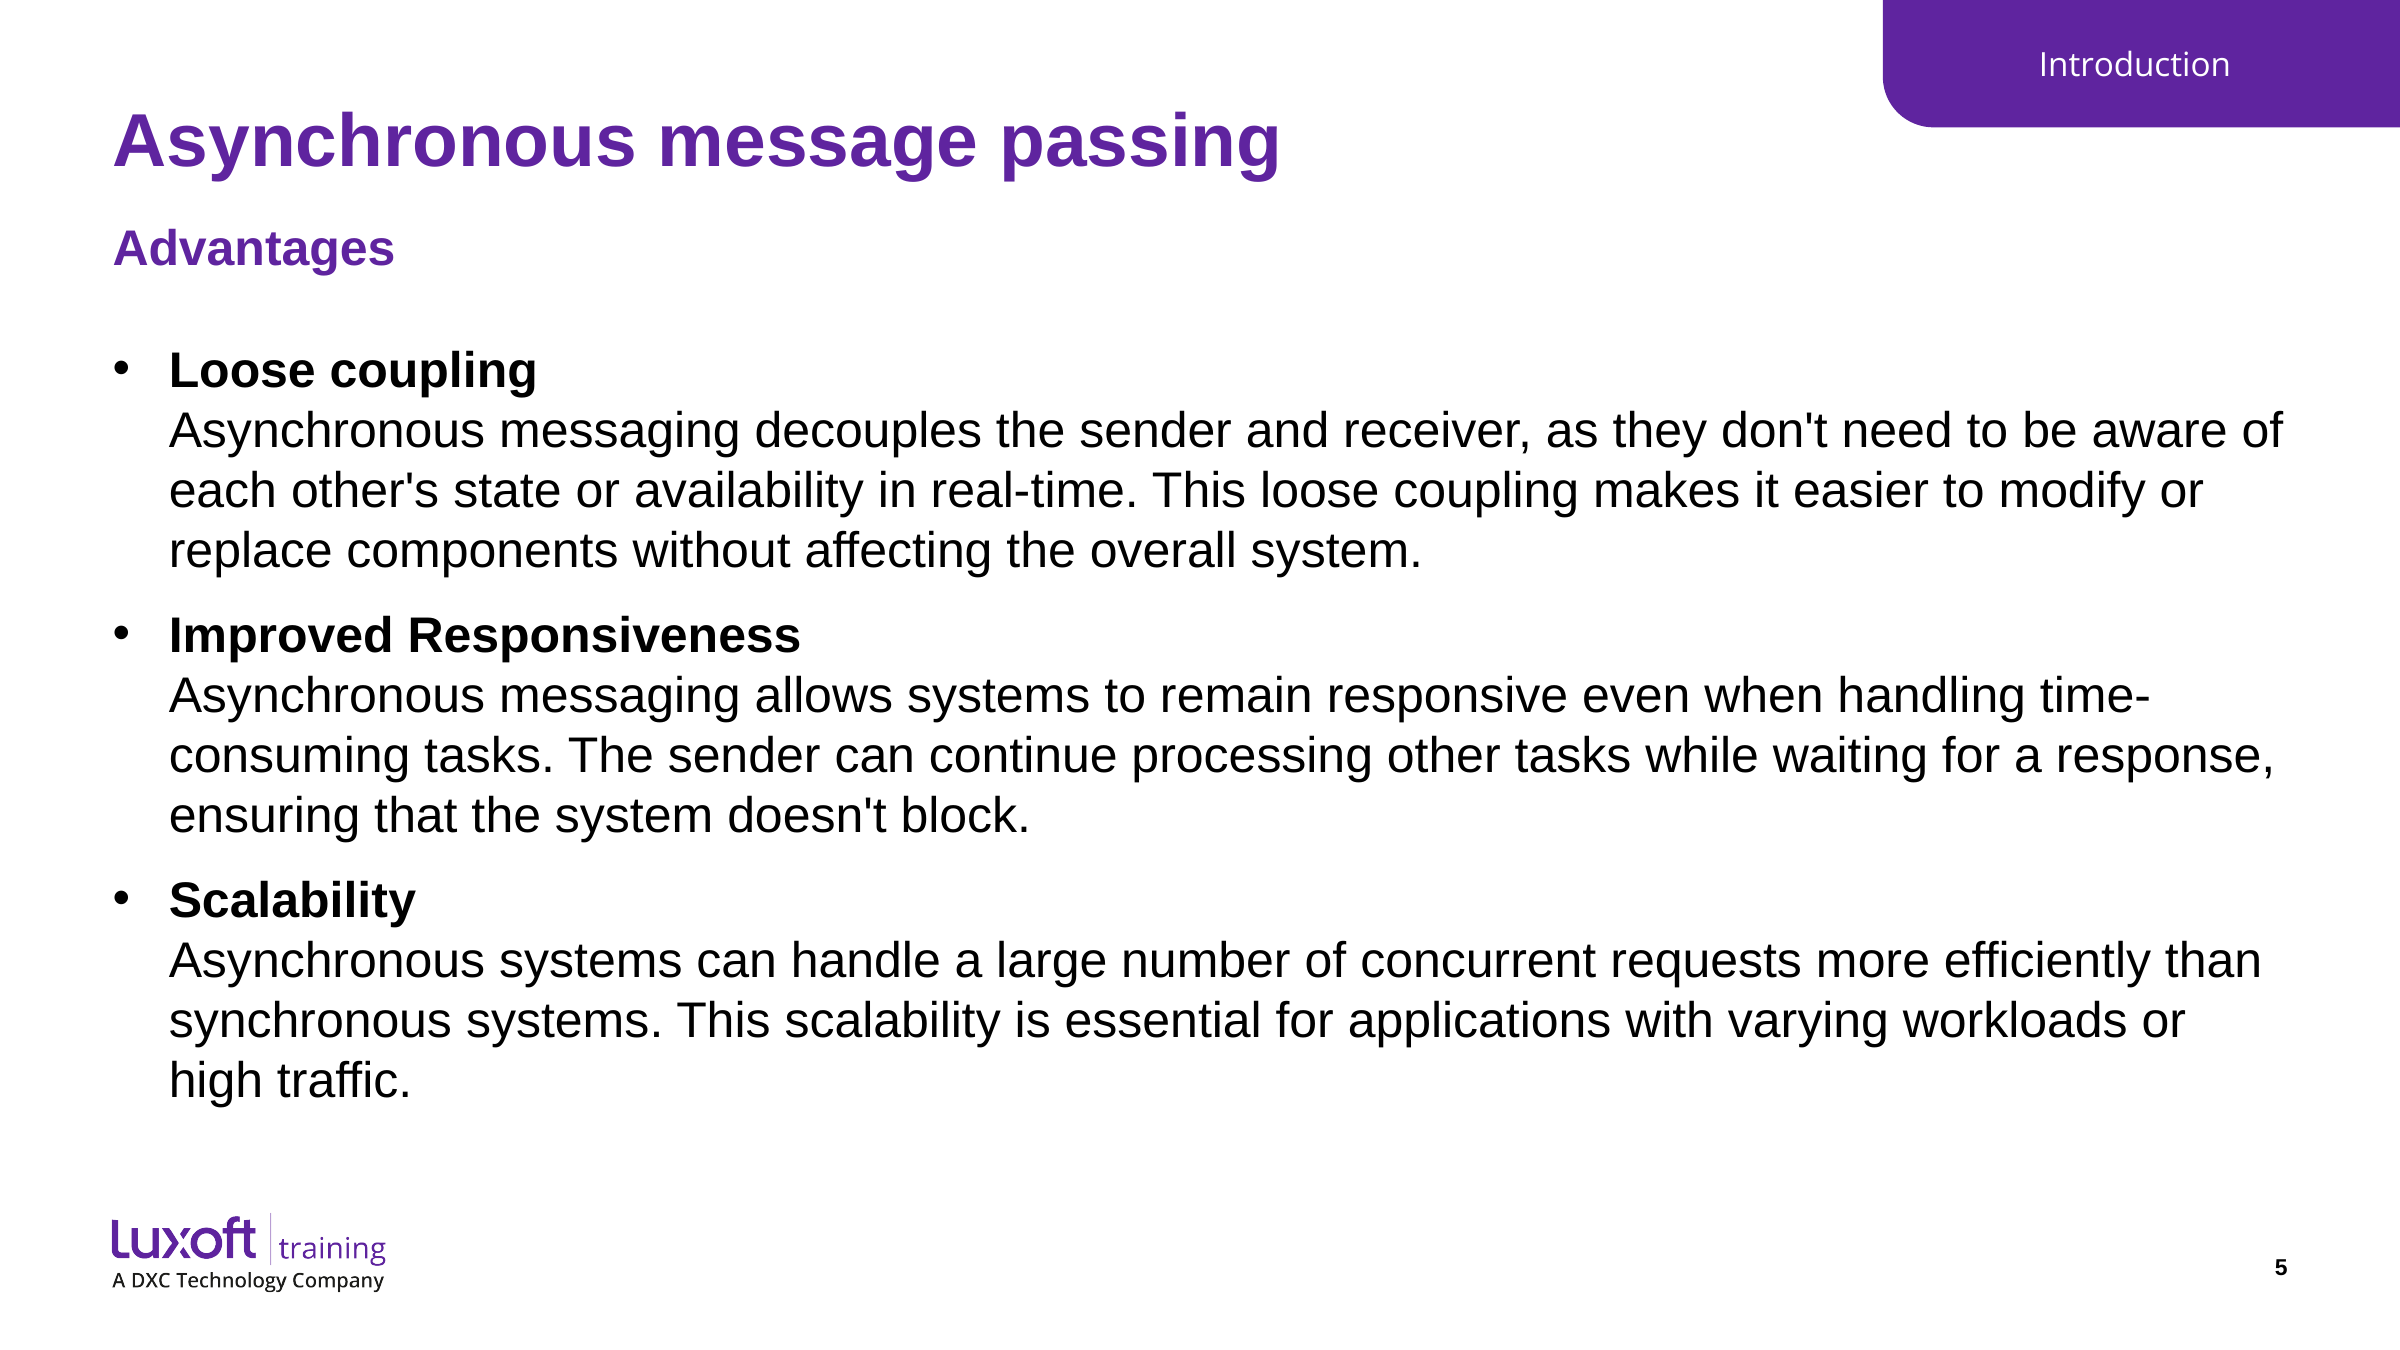

Introduction
# Asynchronous message passing
Advantages
Loose coupling
Asynchronous messaging decouples the sender and receiver, as they don't need to be aware of each other's state or availability in real-time. This loose coupling makes it easier to modify or replace components without affecting the overall system.
Improved Responsiveness
Asynchronous messaging allows systems to remain responsive even when handling time-consuming tasks. The sender can continue processing other tasks while waiting for a response, ensuring that the system doesn't block.
Scalability
Asynchronous systems can handle a large number of concurrent requests more efficiently than synchronous systems. This scalability is essential for applications with varying workloads or high traffic.